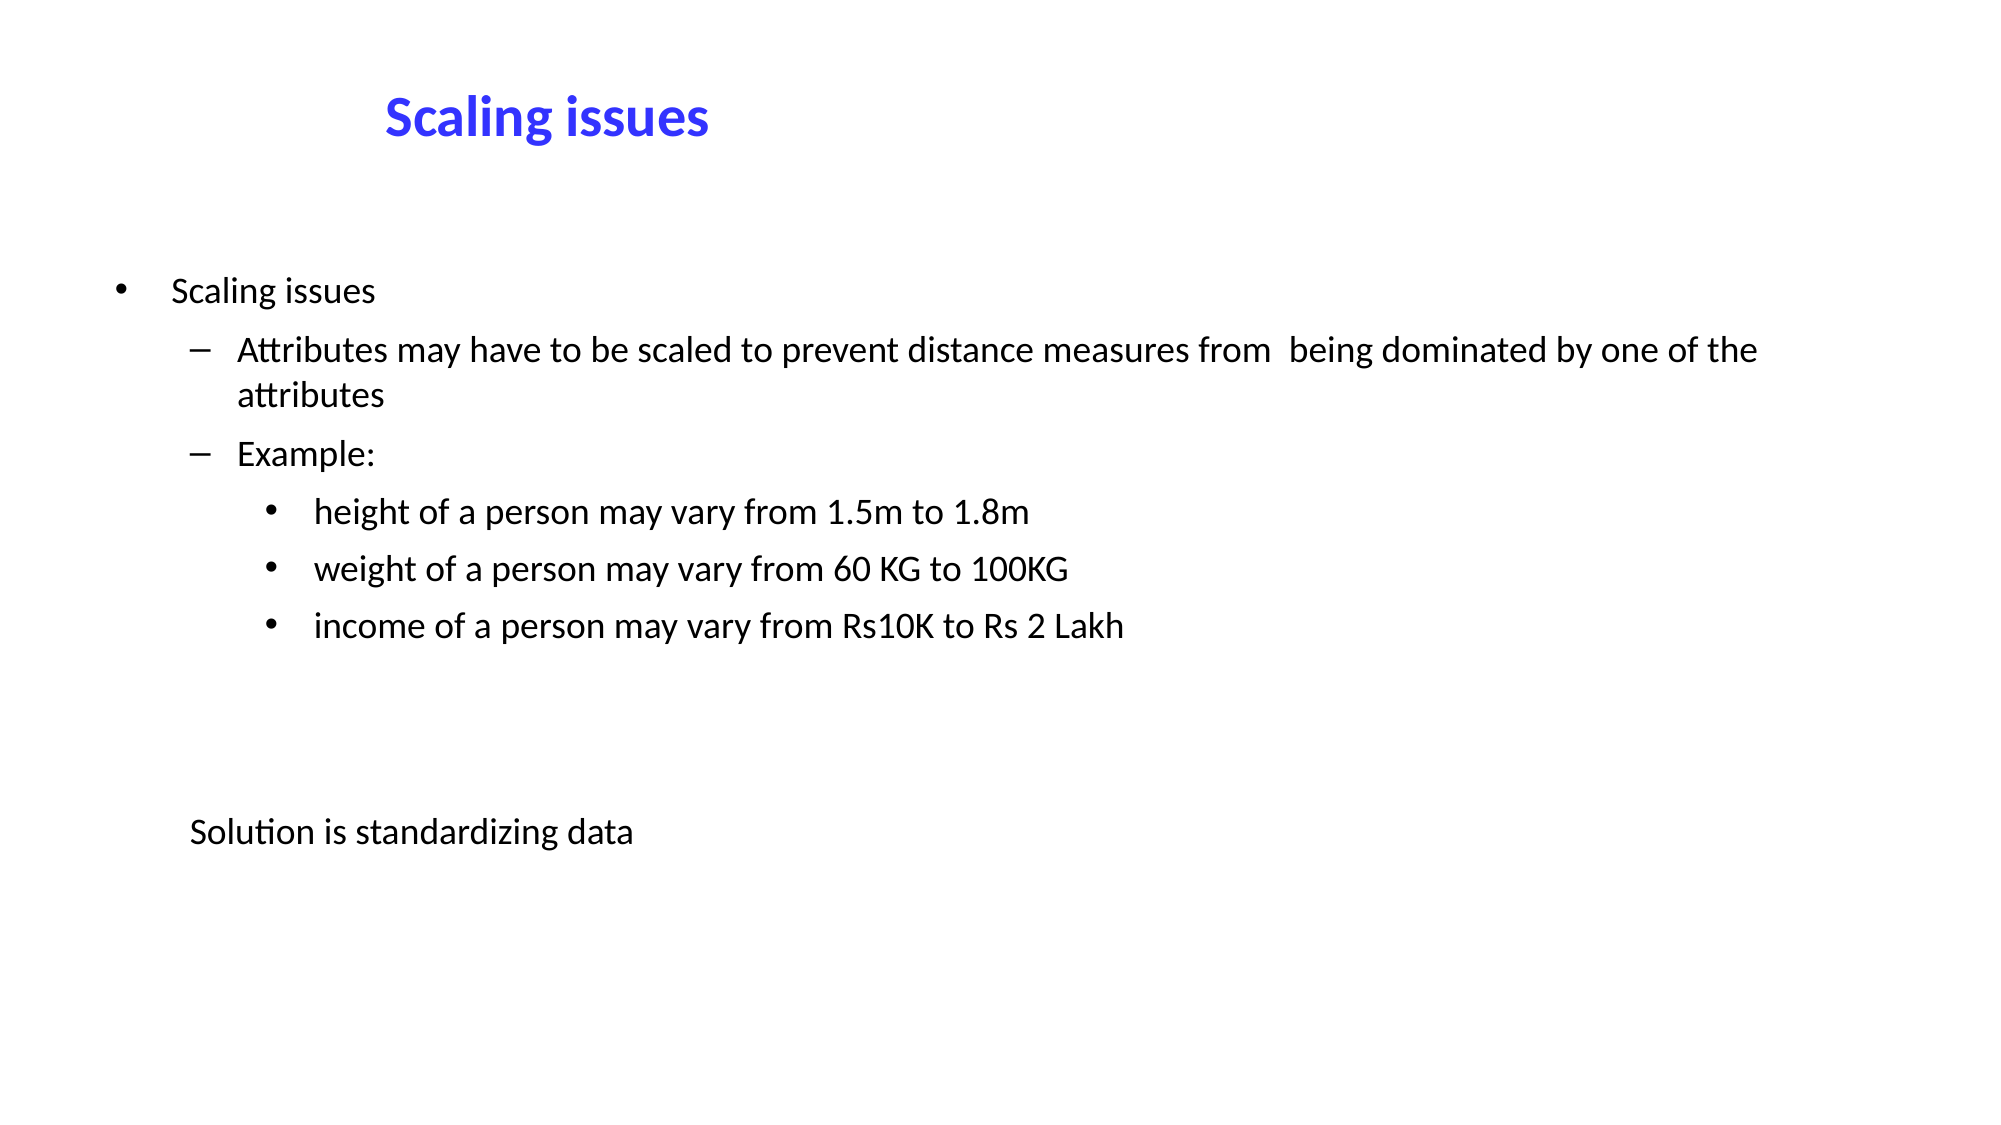

# Scaling issues
Scaling issues
Attributes may have to be scaled to prevent distance measures from  being dominated by one of the attributes
Example:
height of a person may vary from 1.5m to 1.8m
weight of a person may vary from 60 KG to 100KG
income of a person may vary from Rs10K to Rs 2 Lakh
Solution is standardizing data